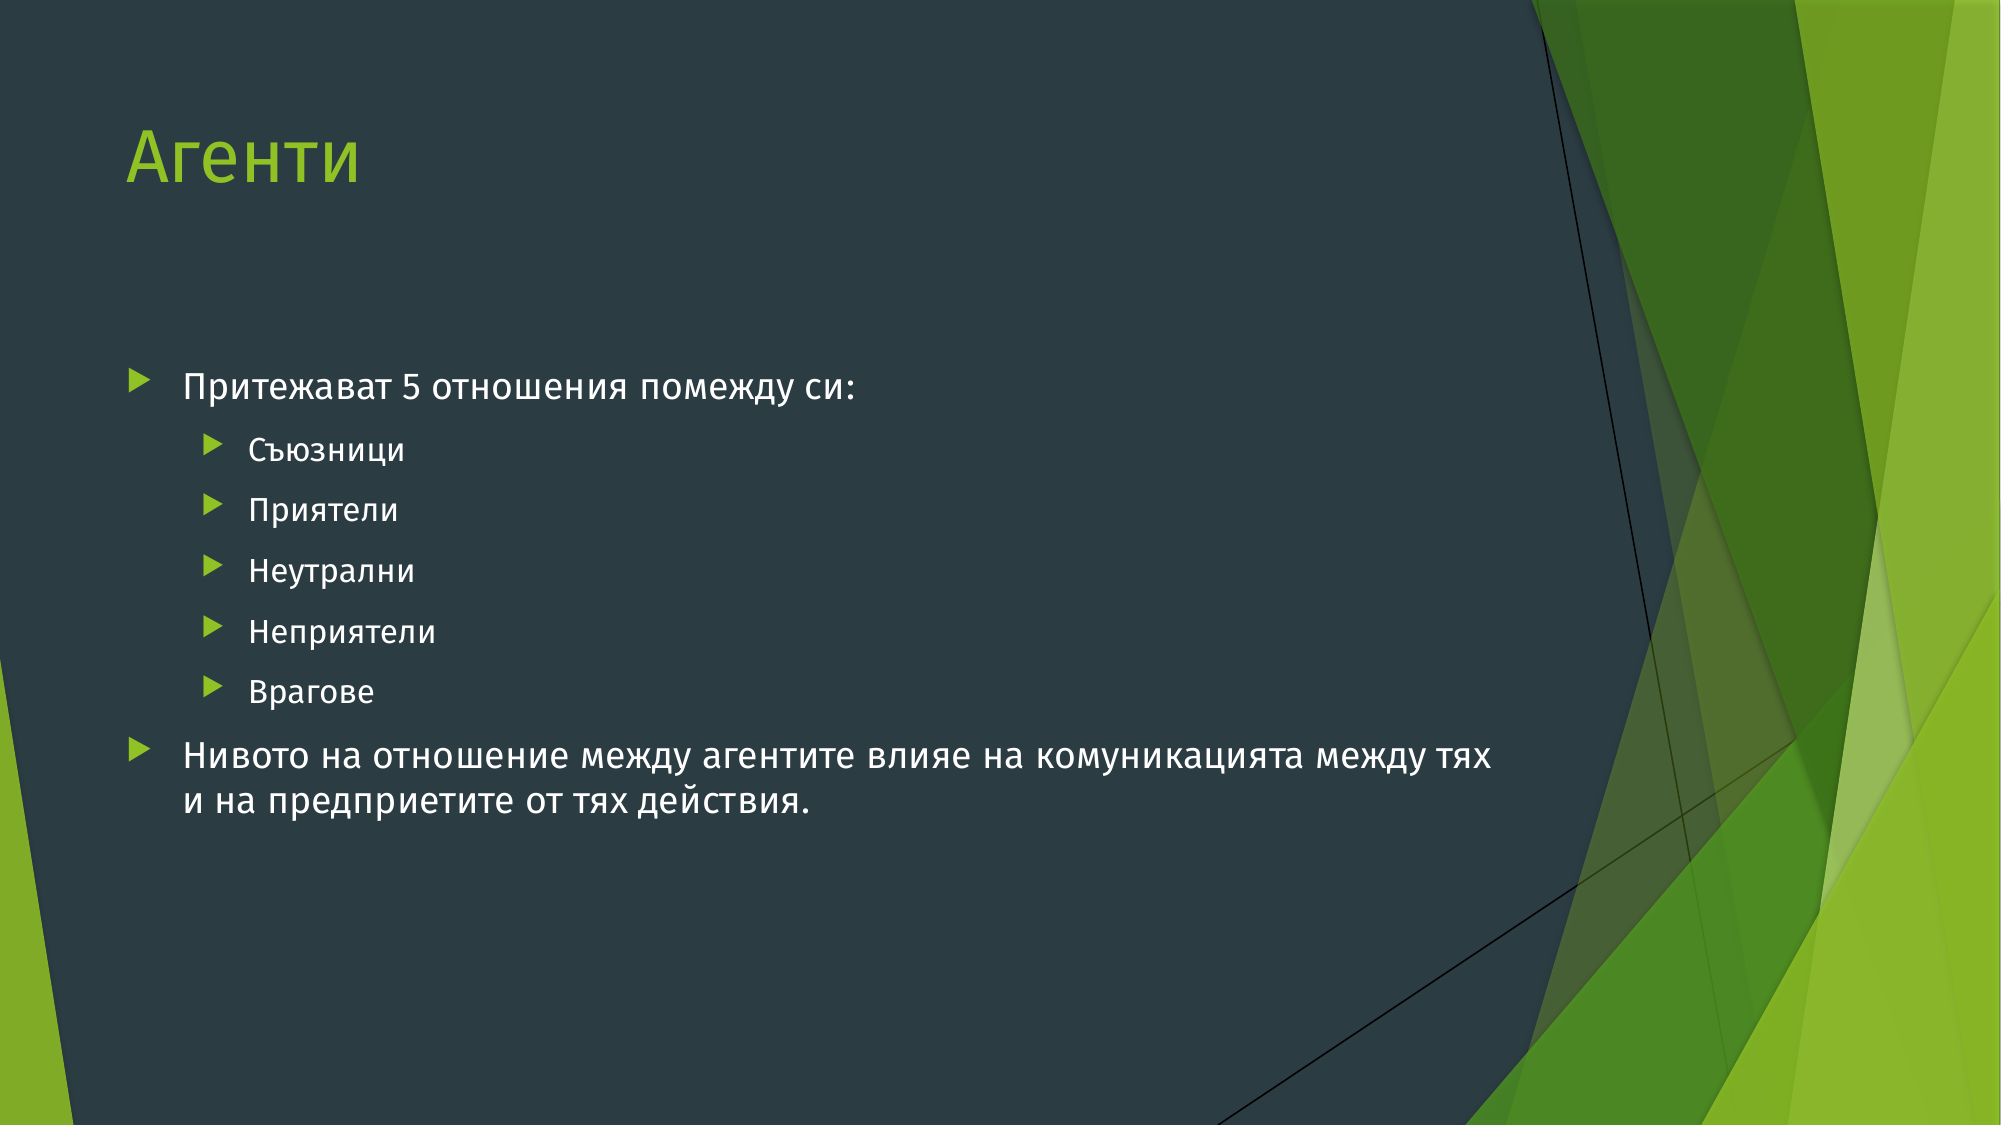

# Агенти
Притежават 5 отношения помежду си:
Съюзници
Приятели
Неутрални
Неприятели
Врагове
Нивото на отношение между агентите влияе на комуникацията между тях и на предприетите от тях действия.